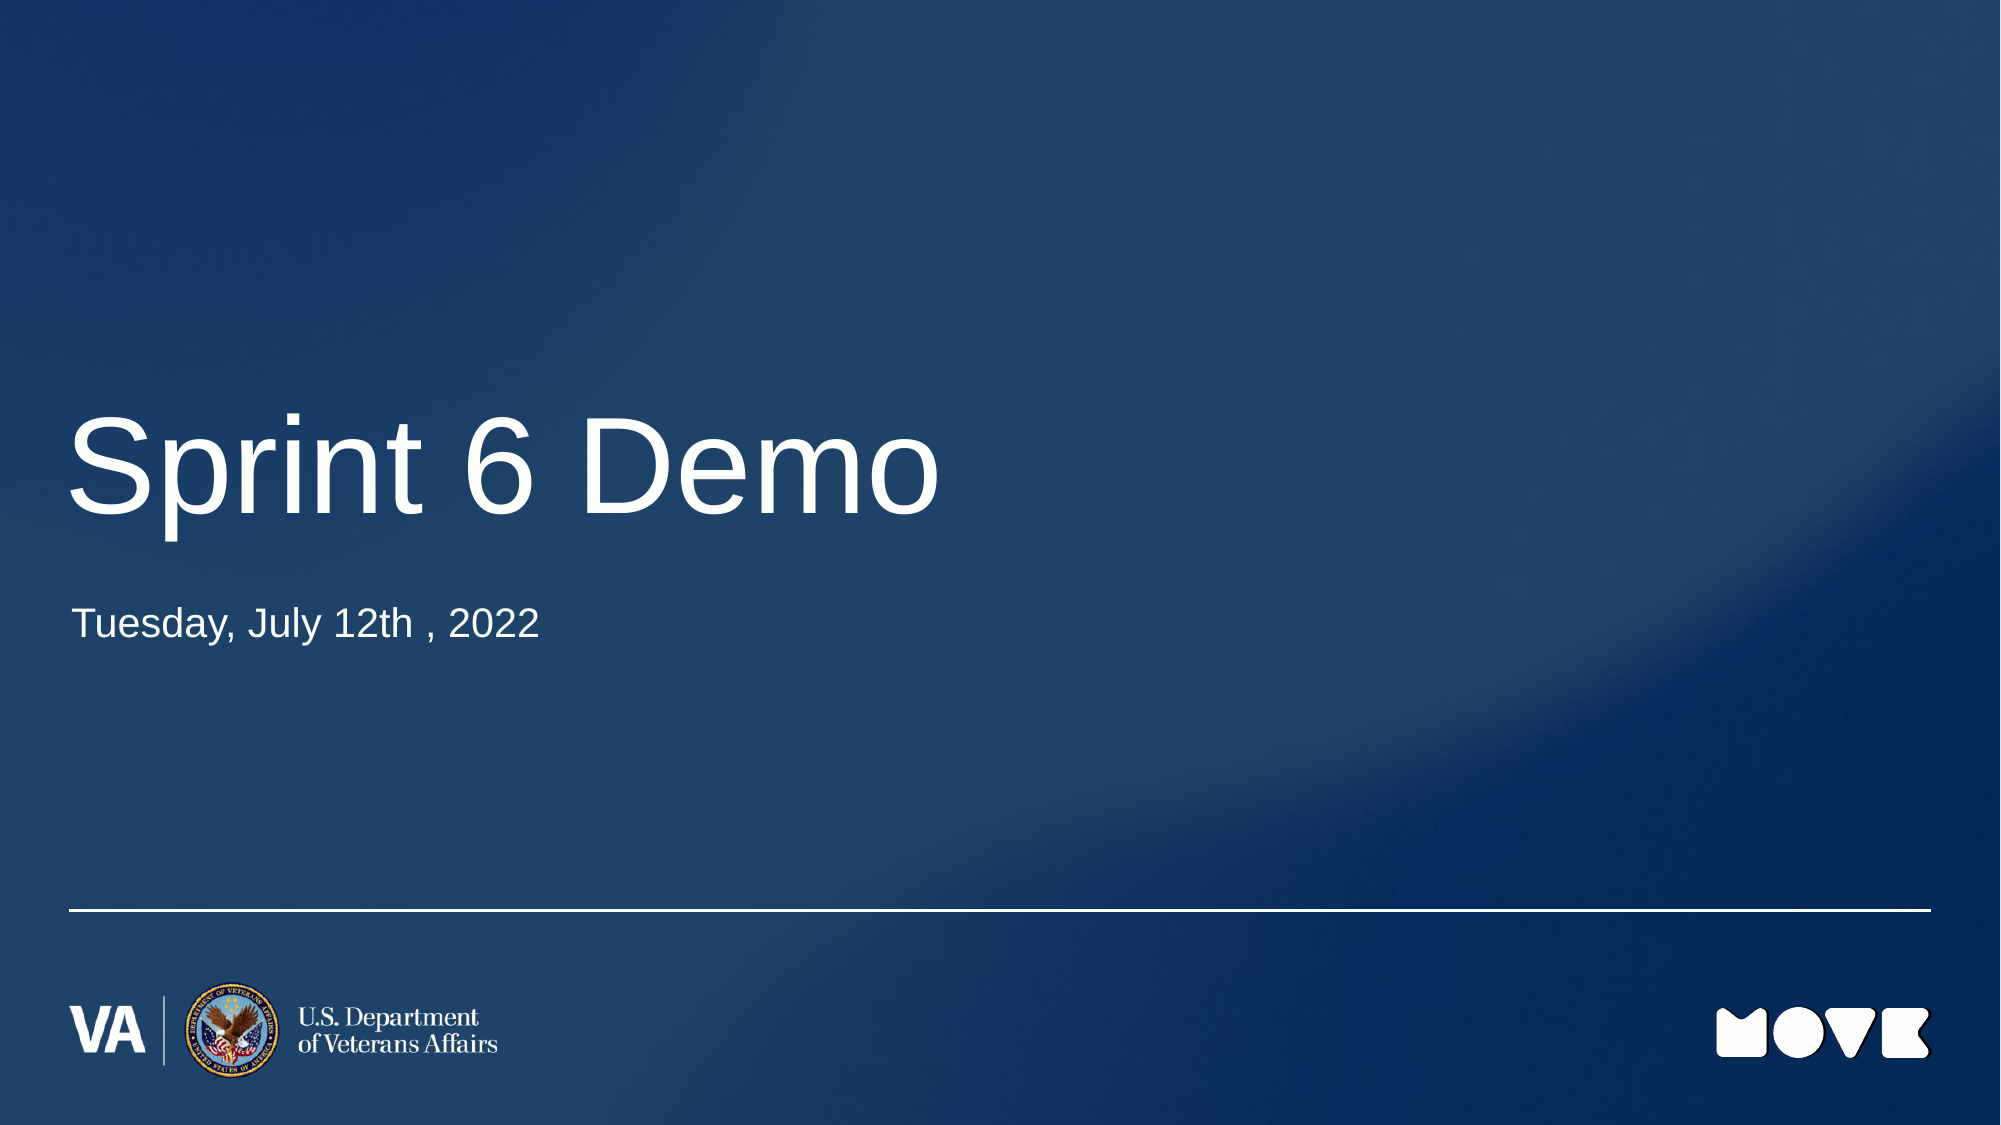

# Sprint 6 Demo
Tuesday, July 12th , 2022